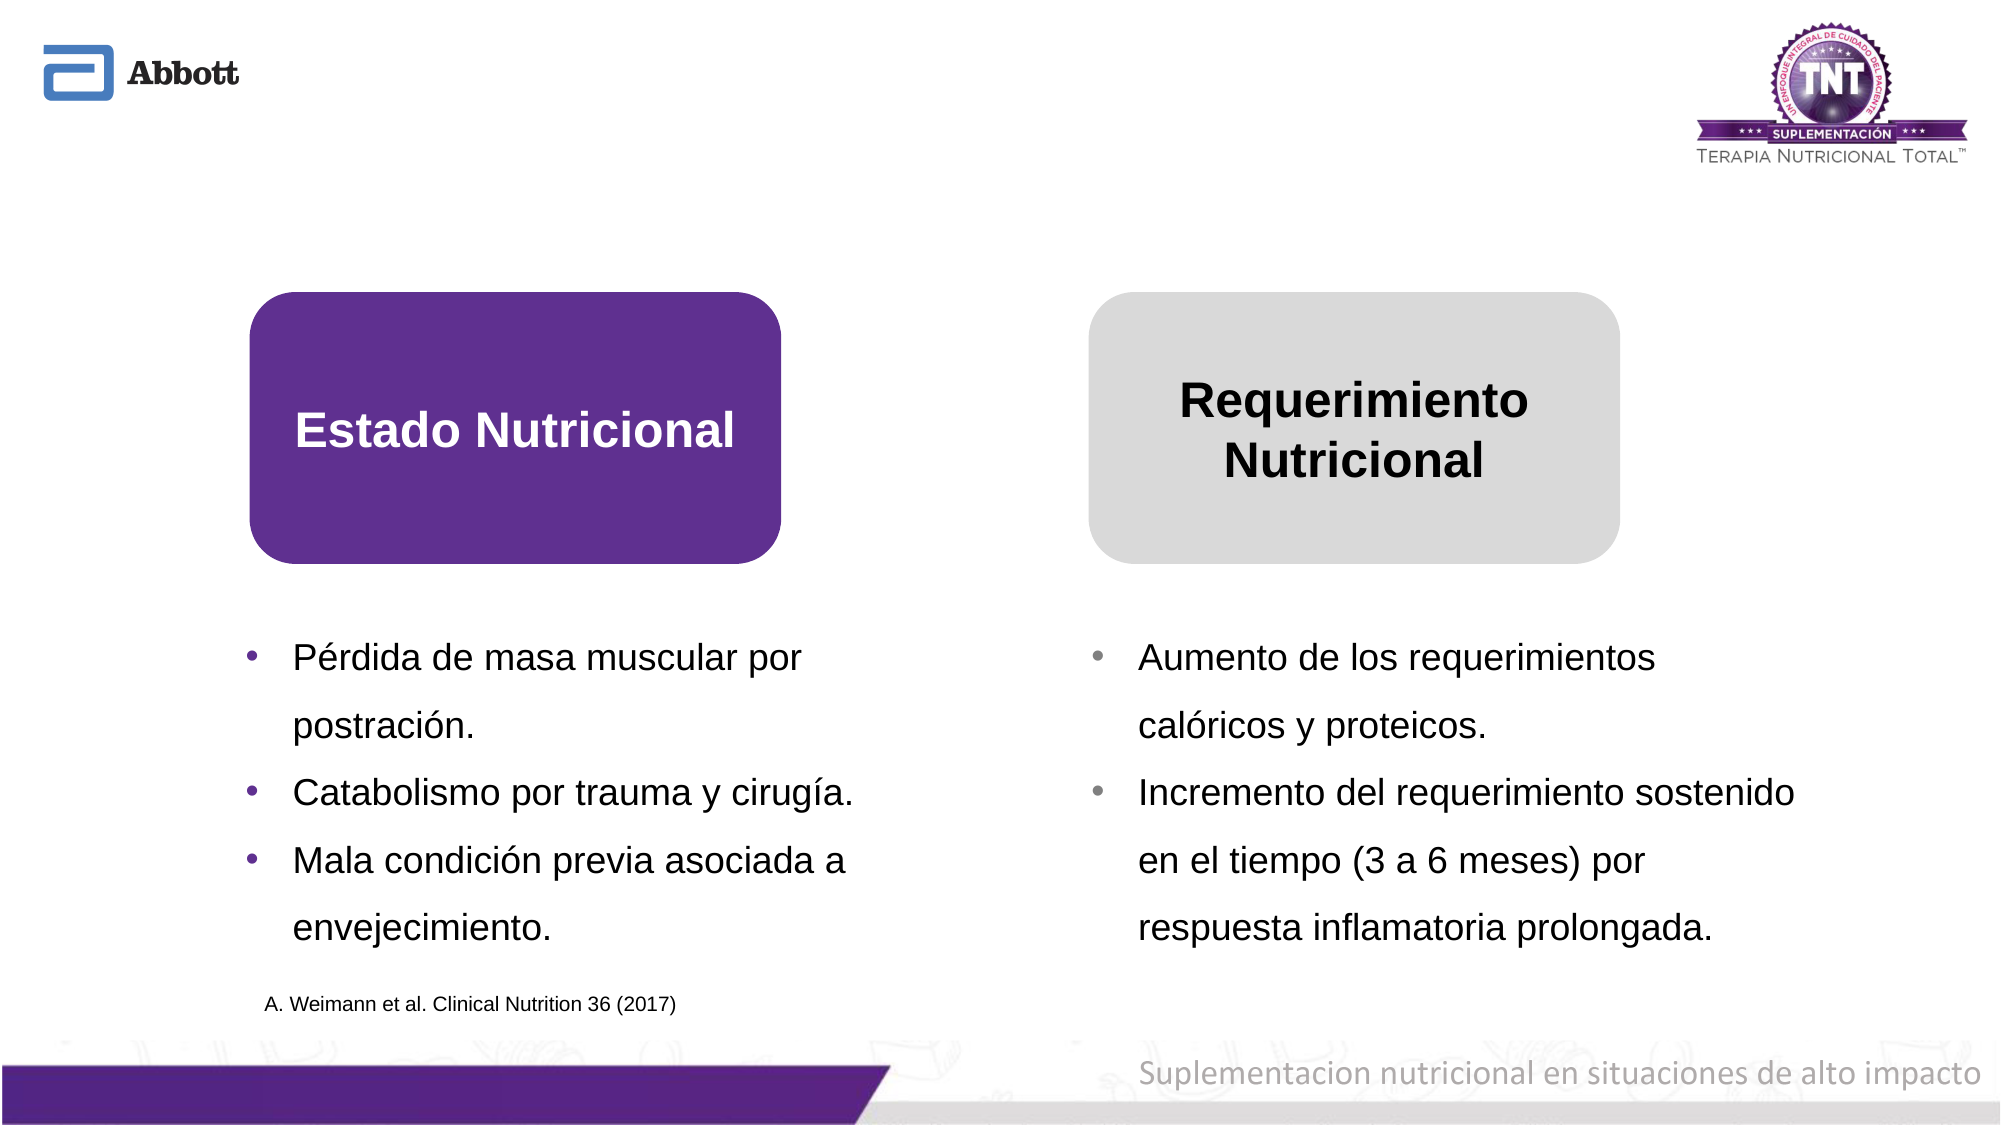

Estado Nutricional
Requerimiento Nutricional
Pérdida de masa muscular por postración.
Catabolismo por trauma y cirugía.
Mala condición previa asociada a envejecimiento.
Aumento de los requerimientos calóricos y proteicos.
Incremento del requerimiento sostenido en el tiempo (3 a 6 meses) por respuesta inflamatoria prolongada.

A. Weimann et al. Clinical Nutrition 36 (2017)